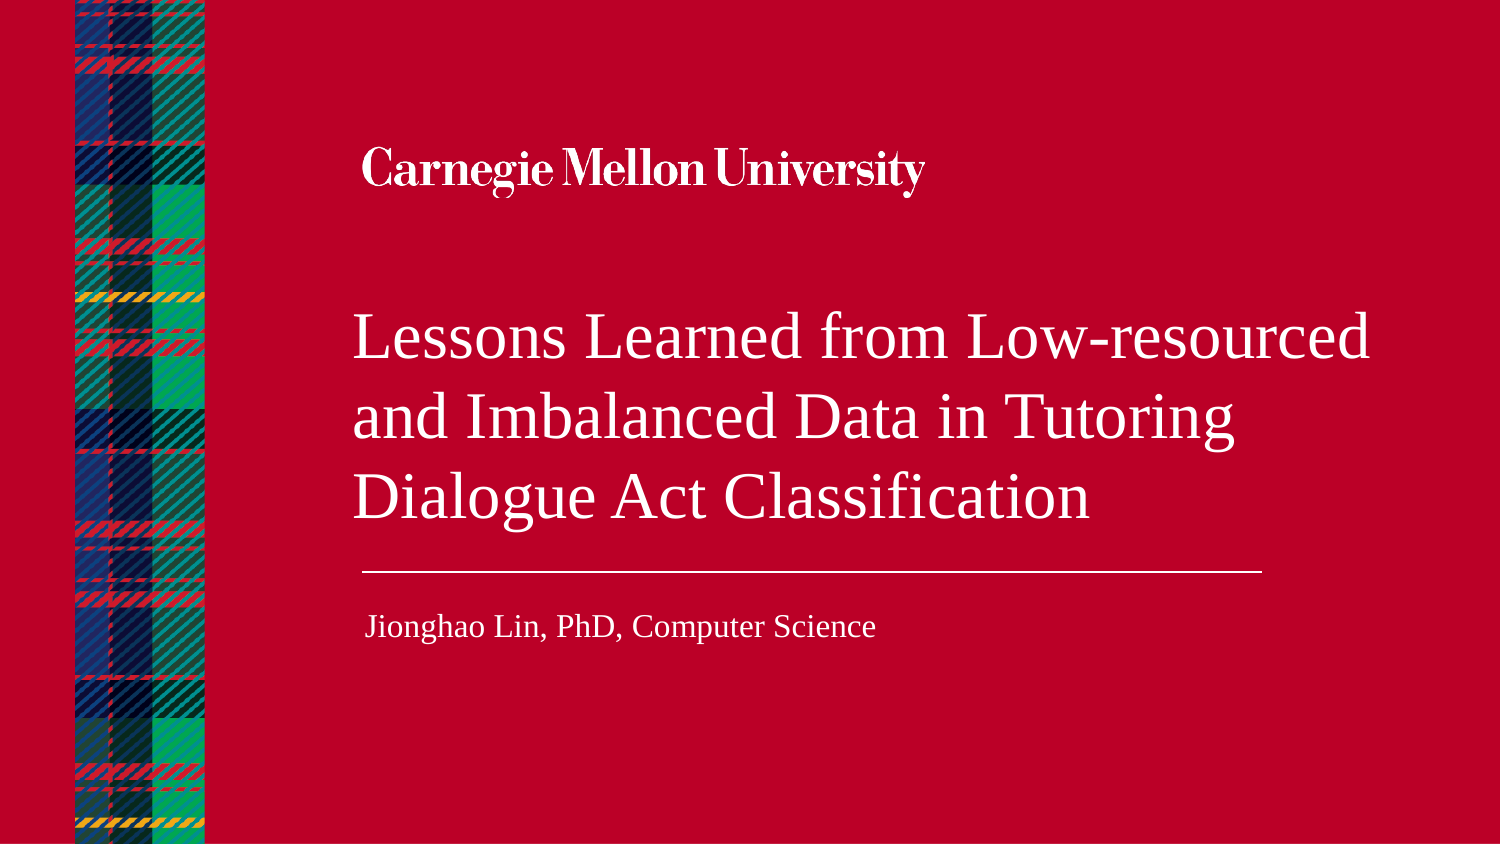

Lessons Learned from Low-resourced and Imbalanced Data in Tutoring Dialogue Act Classification
Jionghao Lin, PhD, Computer Science